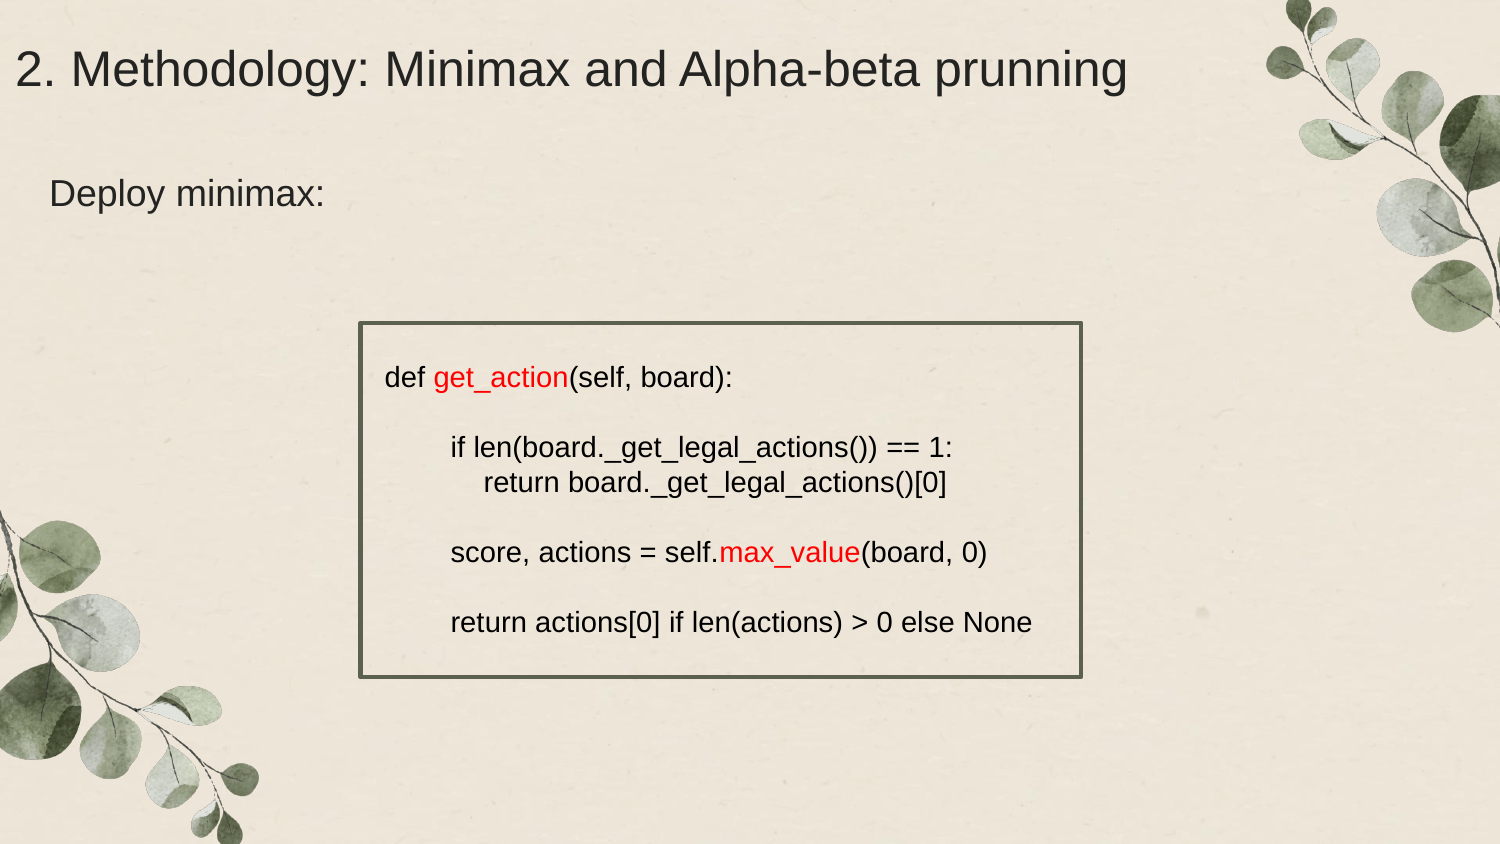

# 2. Methodology: Minimax and Alpha-beta prunning
Deploy minimax:

def get_action(self, board):

        if len(board._get_legal_actions()) == 1:
            return board._get_legal_actions()[0]

        score, actions = self.max_value(board, 0)

        return actions[0] if len(actions) > 0 else None